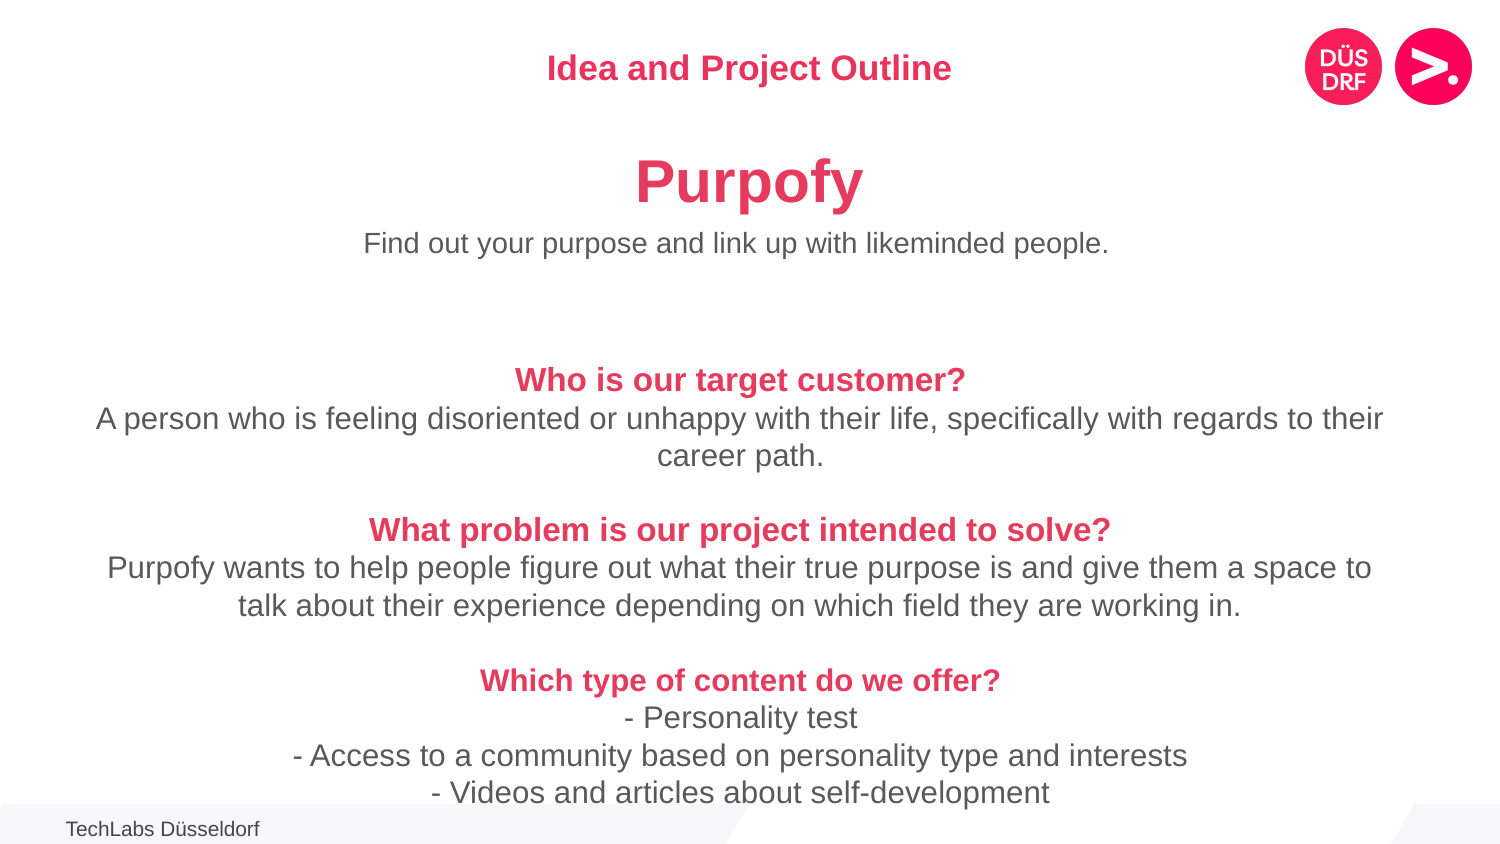

Idea and Project Outline
Purpofy
Find out your purpose and link up with likeminded people.
Who is our target customer?
A person who is feeling disoriented or unhappy with their life, specifically with regards to their career path.

What problem is our project intended to solve?
Purpofy wants to help people figure out what their true purpose is and give them a space to talk about their experience depending on which field they are working in.

Which type of content do we offer?
- Personality test
- Access to a community based on personality type and interests
- Videos and articles about self-development
3